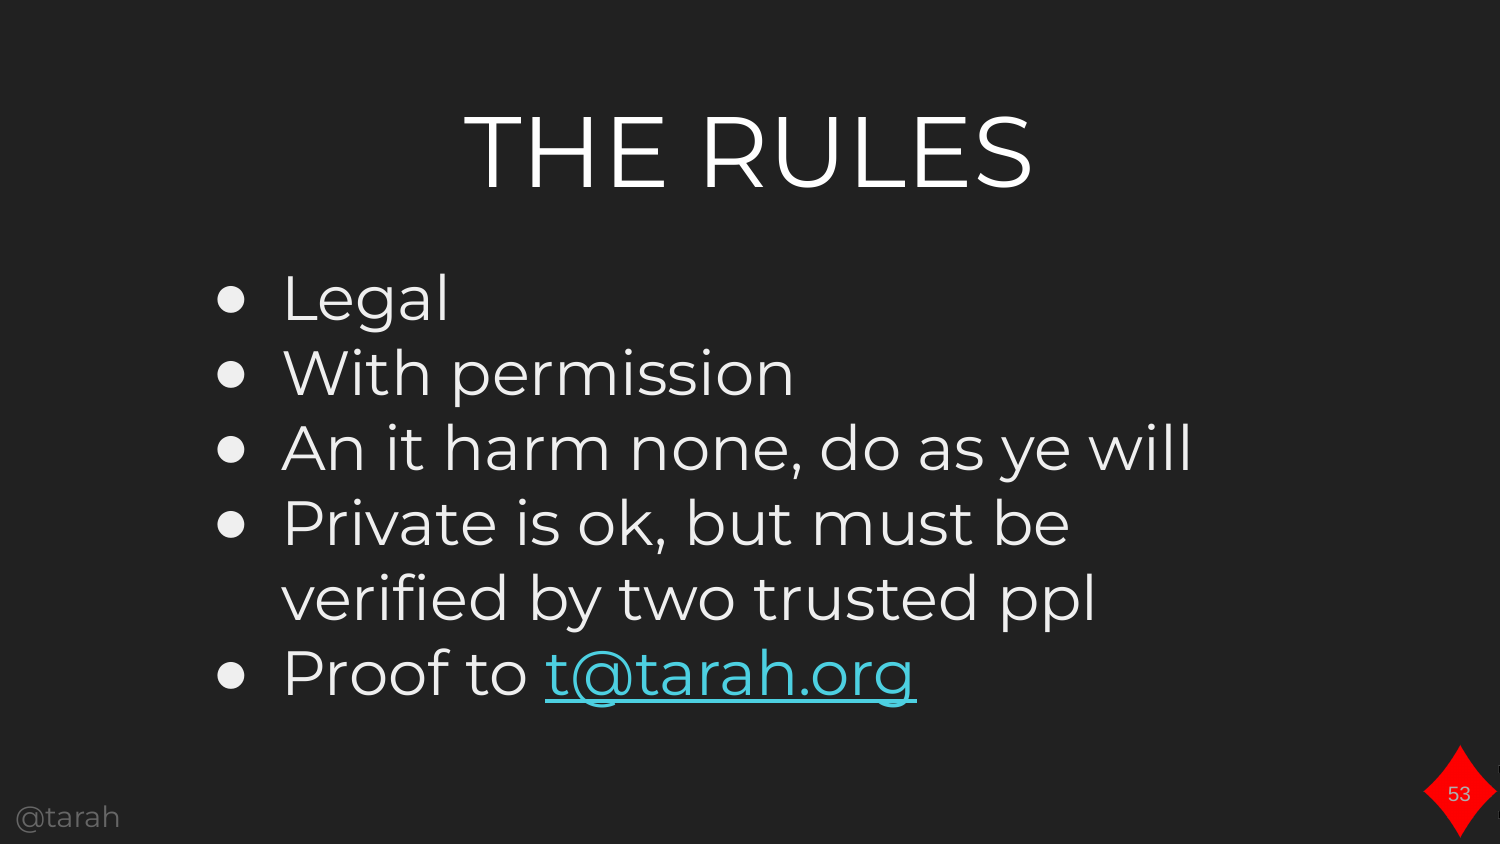

# THE RULES
Legal
With permission
An it harm none, do as ye will
Private is ok, but must be verified by two trusted ppl
Proof to t@tarah.org
53